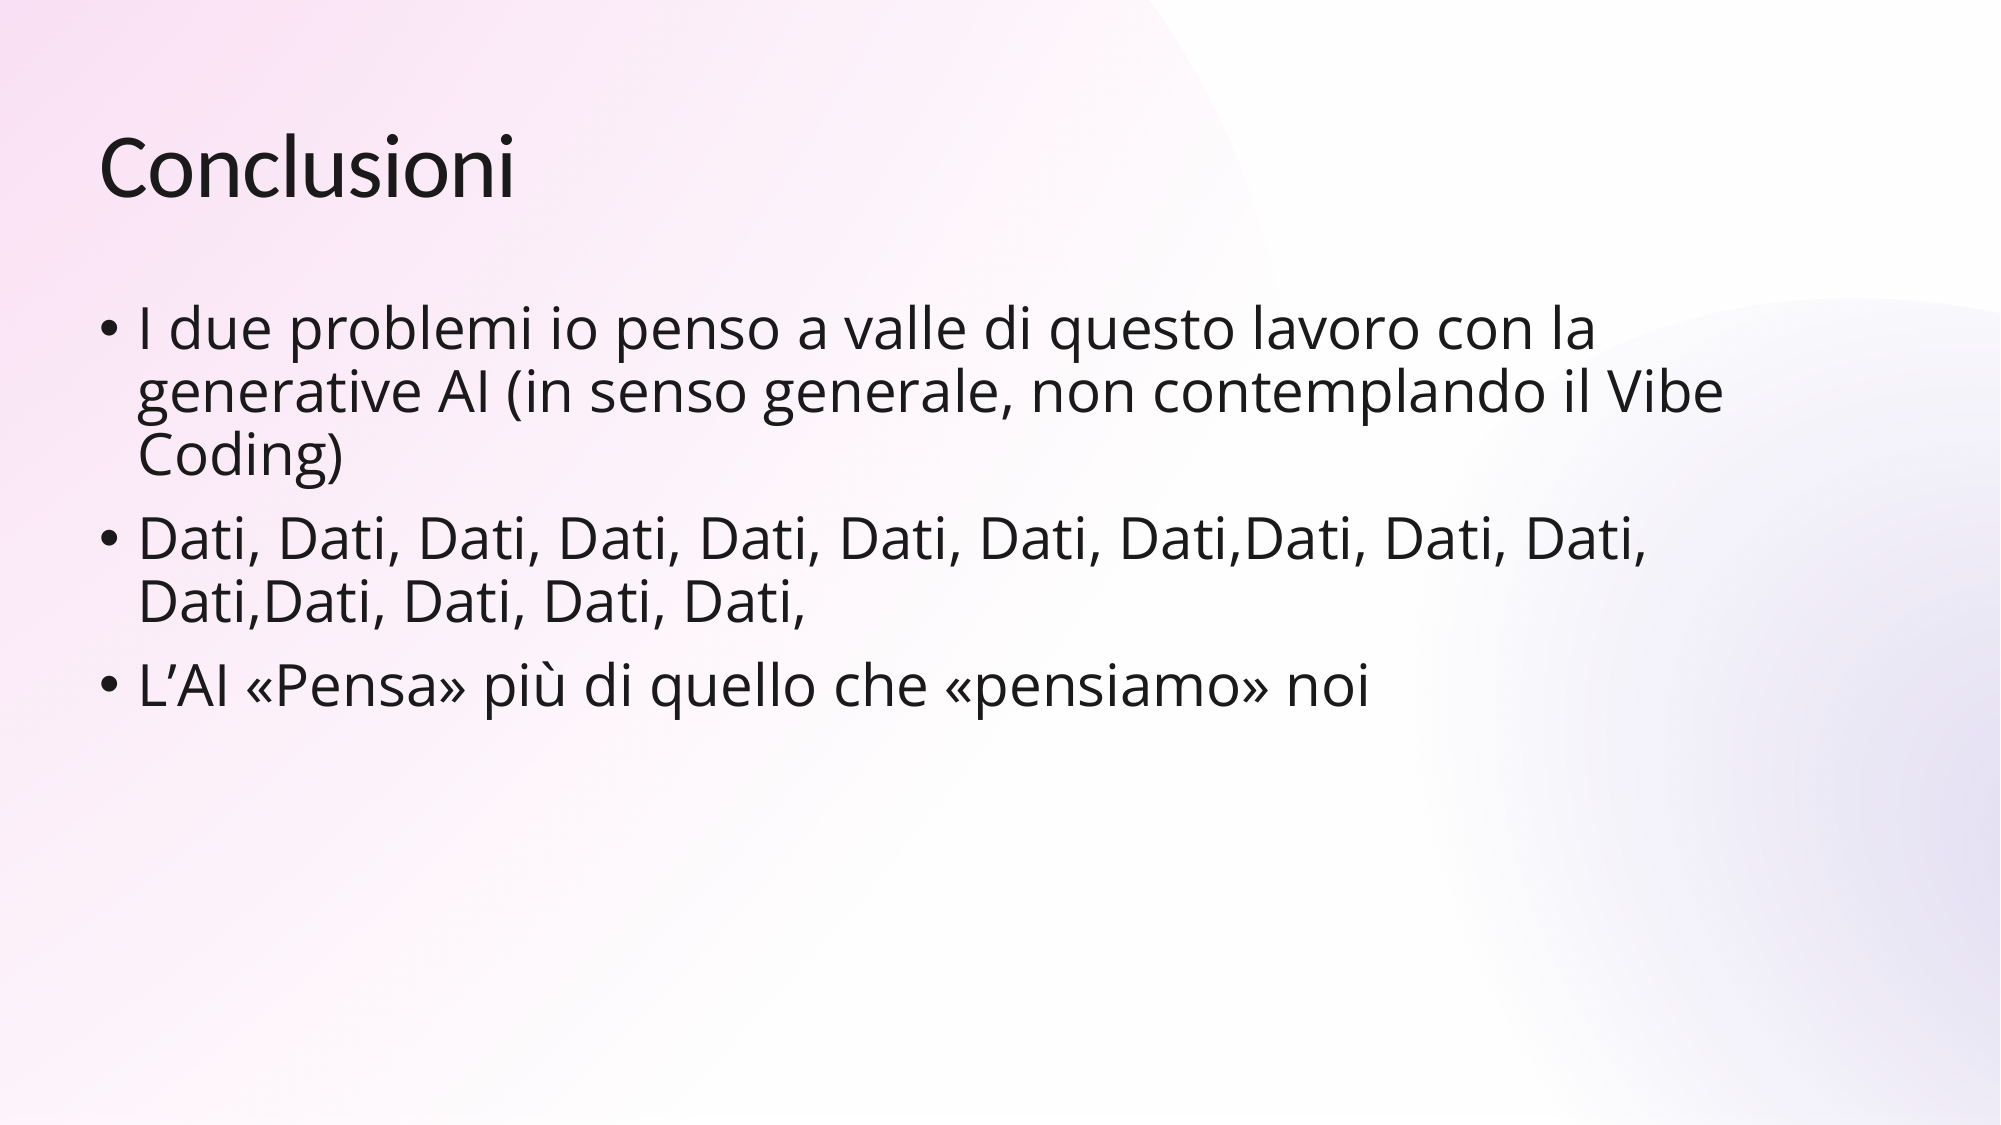

# Conclusioni
I due problemi io penso a valle di questo lavoro con la generative AI (in senso generale, non contemplando il Vibe Coding)
Dati, Dati, Dati, Dati, Dati, Dati, Dati, Dati,Dati, Dati, Dati, Dati,Dati, Dati, Dati, Dati,
L’AI «Pensa» più di quello che «pensiamo» noi